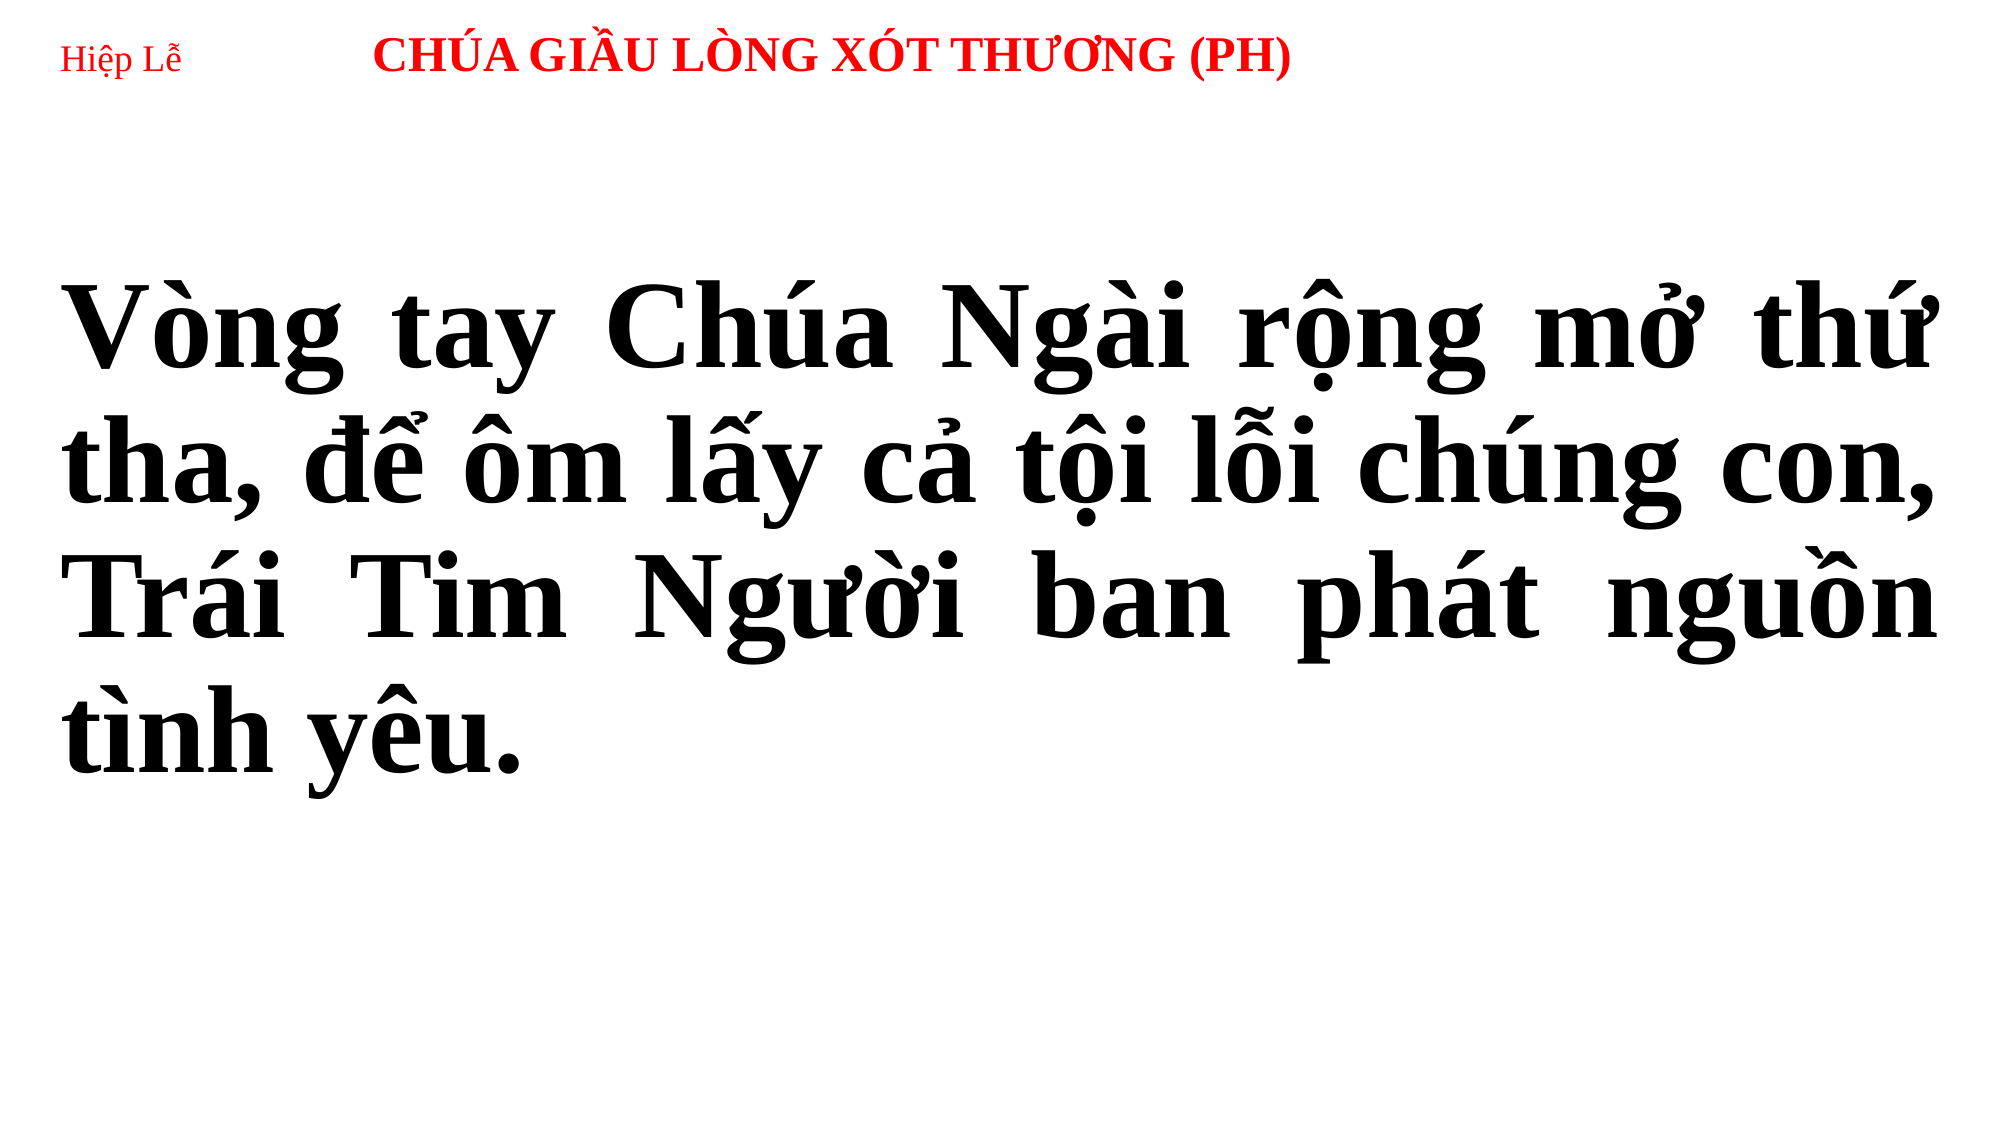

# Hiệp Lễ                    CHÚA GIẦU LÒNG XÓT THƯƠNG (PH)
Vòng tay Chúa Ngài rộng mở thứ tha, để ôm lấy cả tội lỗi chúng con, Trái Tim Người ban phát nguồn tình yêu.